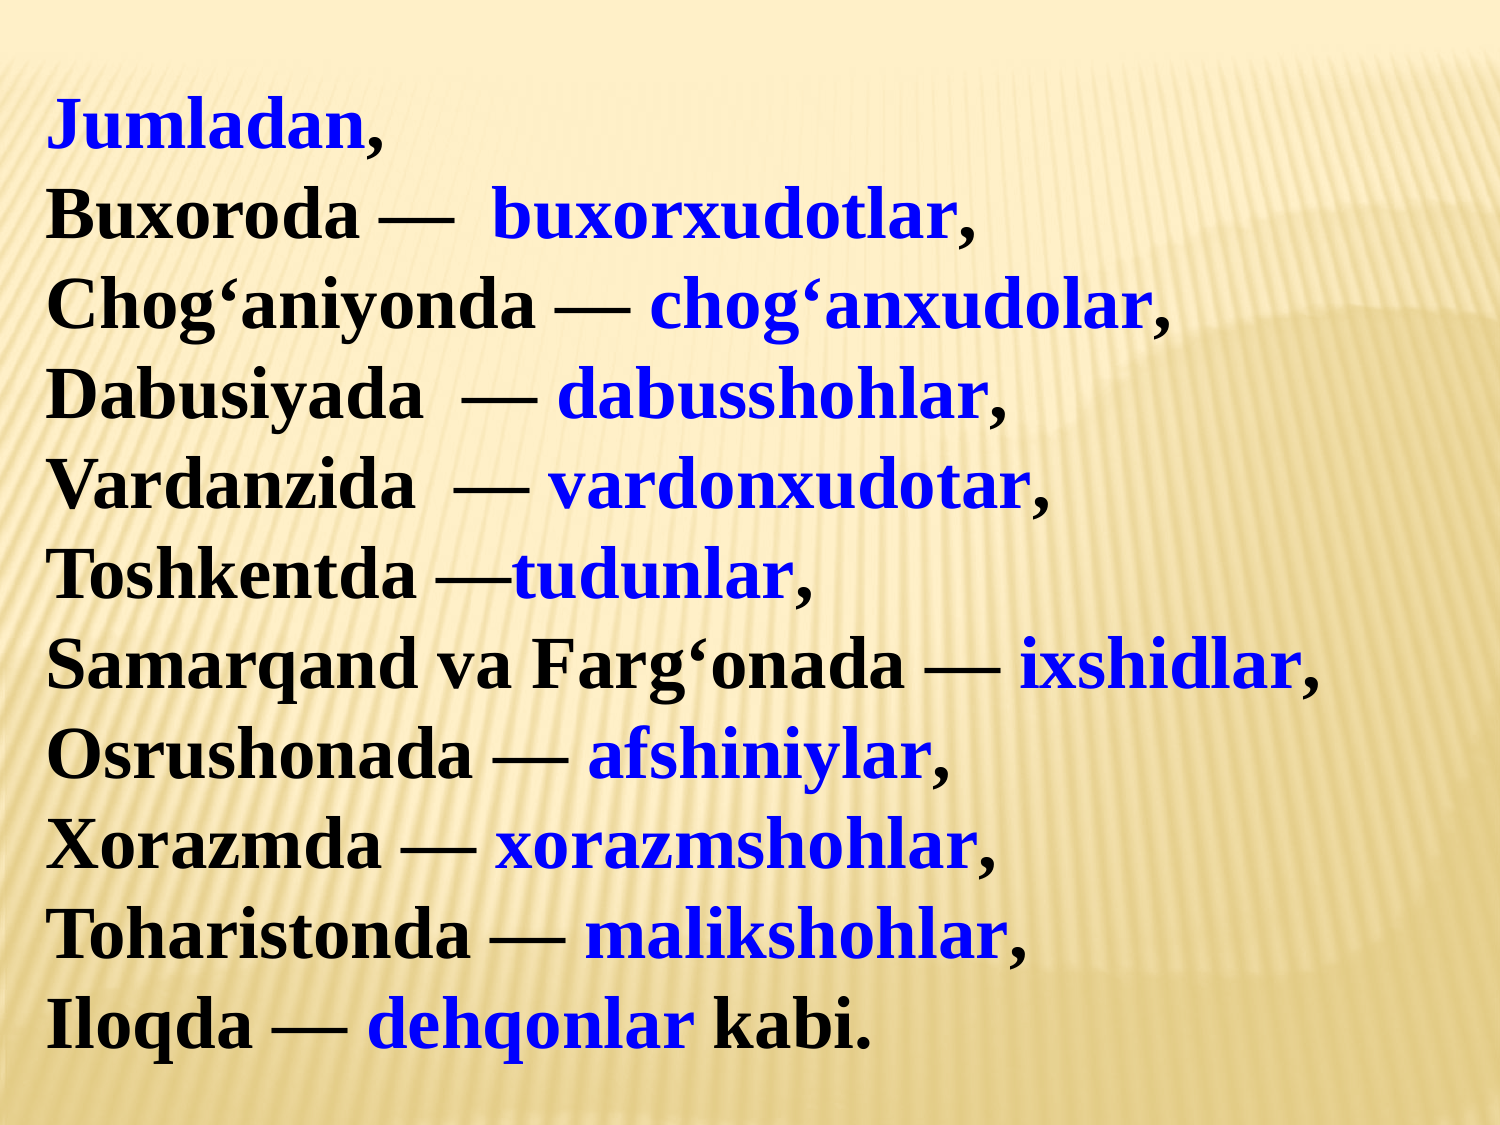

Jumladan,
Buxoroda —  buxorxudotlar,  Chog‘aniyonda — chog‘anxudolar,  Dabusiyada  — dabusshohlar,
Vardanzida  — vardonxudotar,
Toshkеntda —tudunlar,
Samarqand va Farg‘onada — ixshidlar, Osrushonada — afshiniylar,
Xorazmda — xorazmshohlar,
Toharistonda — malikshohlar,
Iloqda — dеhqonlar kabi.